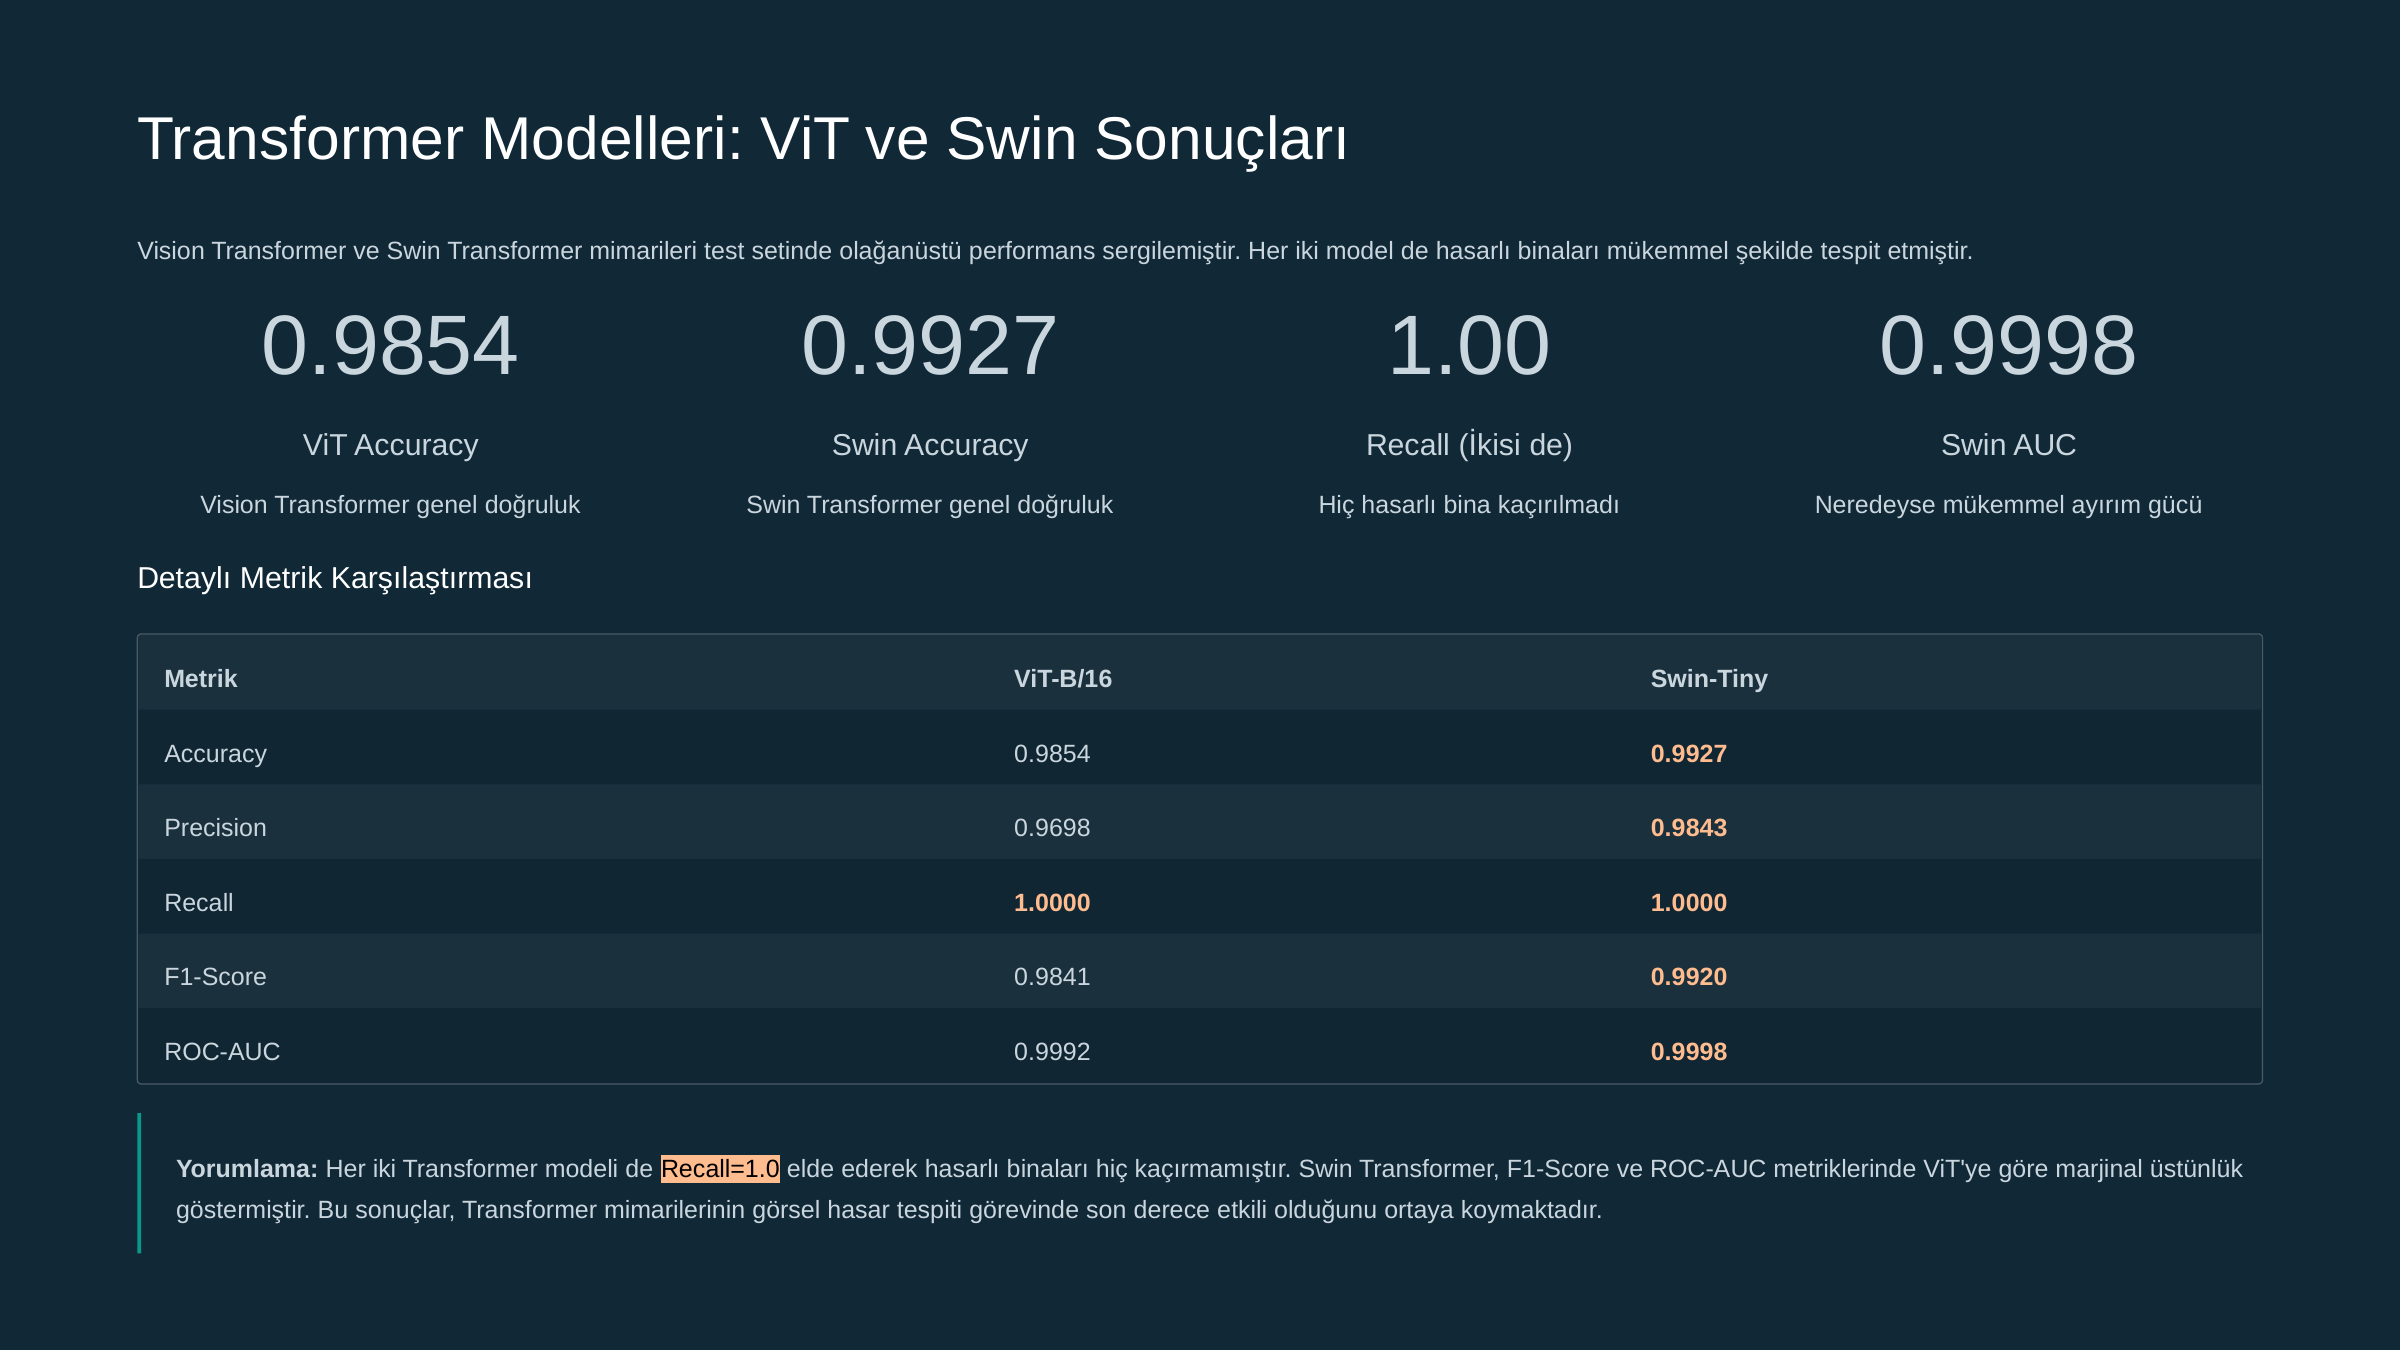

Transformer Modelleri: ViT ve Swin Sonuçları
Vision Transformer ve Swin Transformer mimarileri test setinde olağanüstü performans sergilemiştir. Her iki model de hasarlı binaları mükemmel şekilde tespit etmiştir.
0.9854
0.9927
1.00
0.9998
ViT Accuracy
Swin Accuracy
Recall (İkisi de)
Swin AUC
Vision Transformer genel doğruluk
Swin Transformer genel doğruluk
Hiç hasarlı bina kaçırılmadı
Neredeyse mükemmel ayırım gücü
Detaylı Metrik Karşılaştırması

Metrik
ViT-B/16
Swin-Tiny

Accuracy
0.9854
0.9927

Precision
0.9698
0.9843

Recall
1.0000
1.0000

F1-Score
0.9841
0.9920

ROC-AUC
0.9992
0.9998

Yorumlama: Her iki Transformer modeli de Recall=1.0 elde ederek hasarlı binaları hiç kaçırmamıştır. Swin Transformer, F1-Score ve ROC-AUC metriklerinde ViT'ye göre marjinal üstünlük göstermiştir. Bu sonuçlar, Transformer mimarilerinin görsel hasar tespiti görevinde son derece etkili olduğunu ortaya koymaktadır.